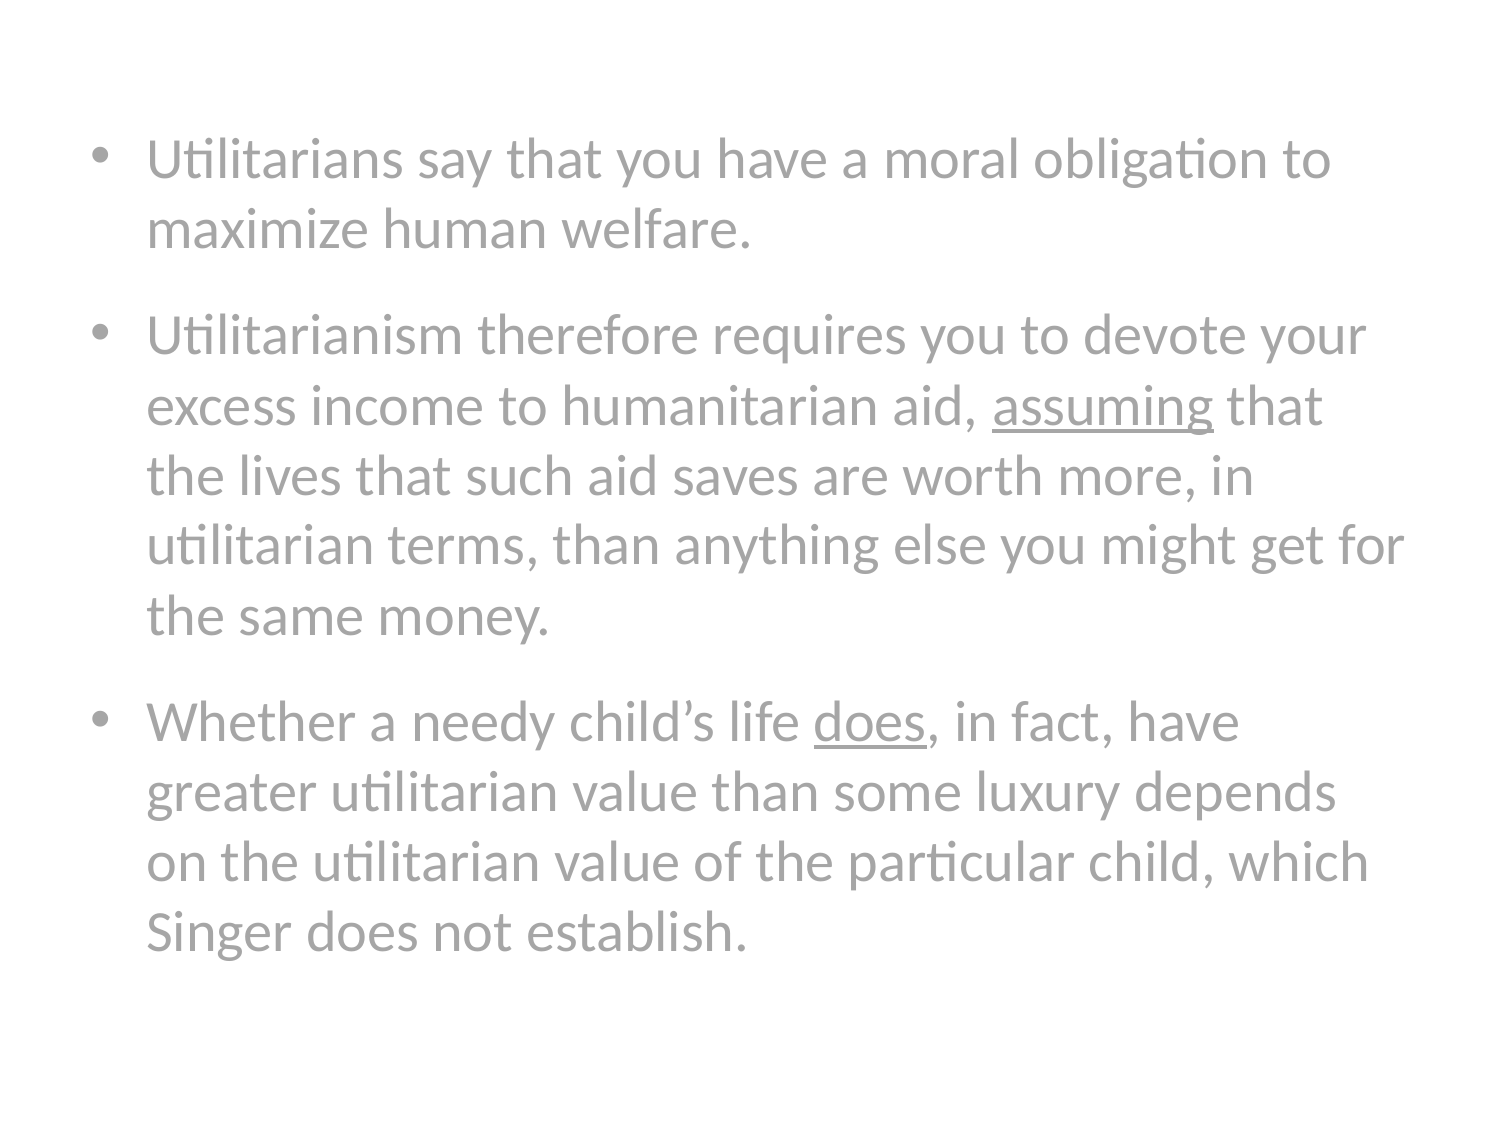

Utilitarians say that you have a moral obligation to maximize human welfare.
Utilitarianism therefore requires you to devote your excess income to humanitarian aid, assuming that the lives that such aid saves are worth more, in utilitarian terms, than anything else you might get for the same money.
Whether a needy child’s life does, in fact, have greater utilitarian value than some luxury depends on the utilitarian value of the particular child, which Singer does not establish.